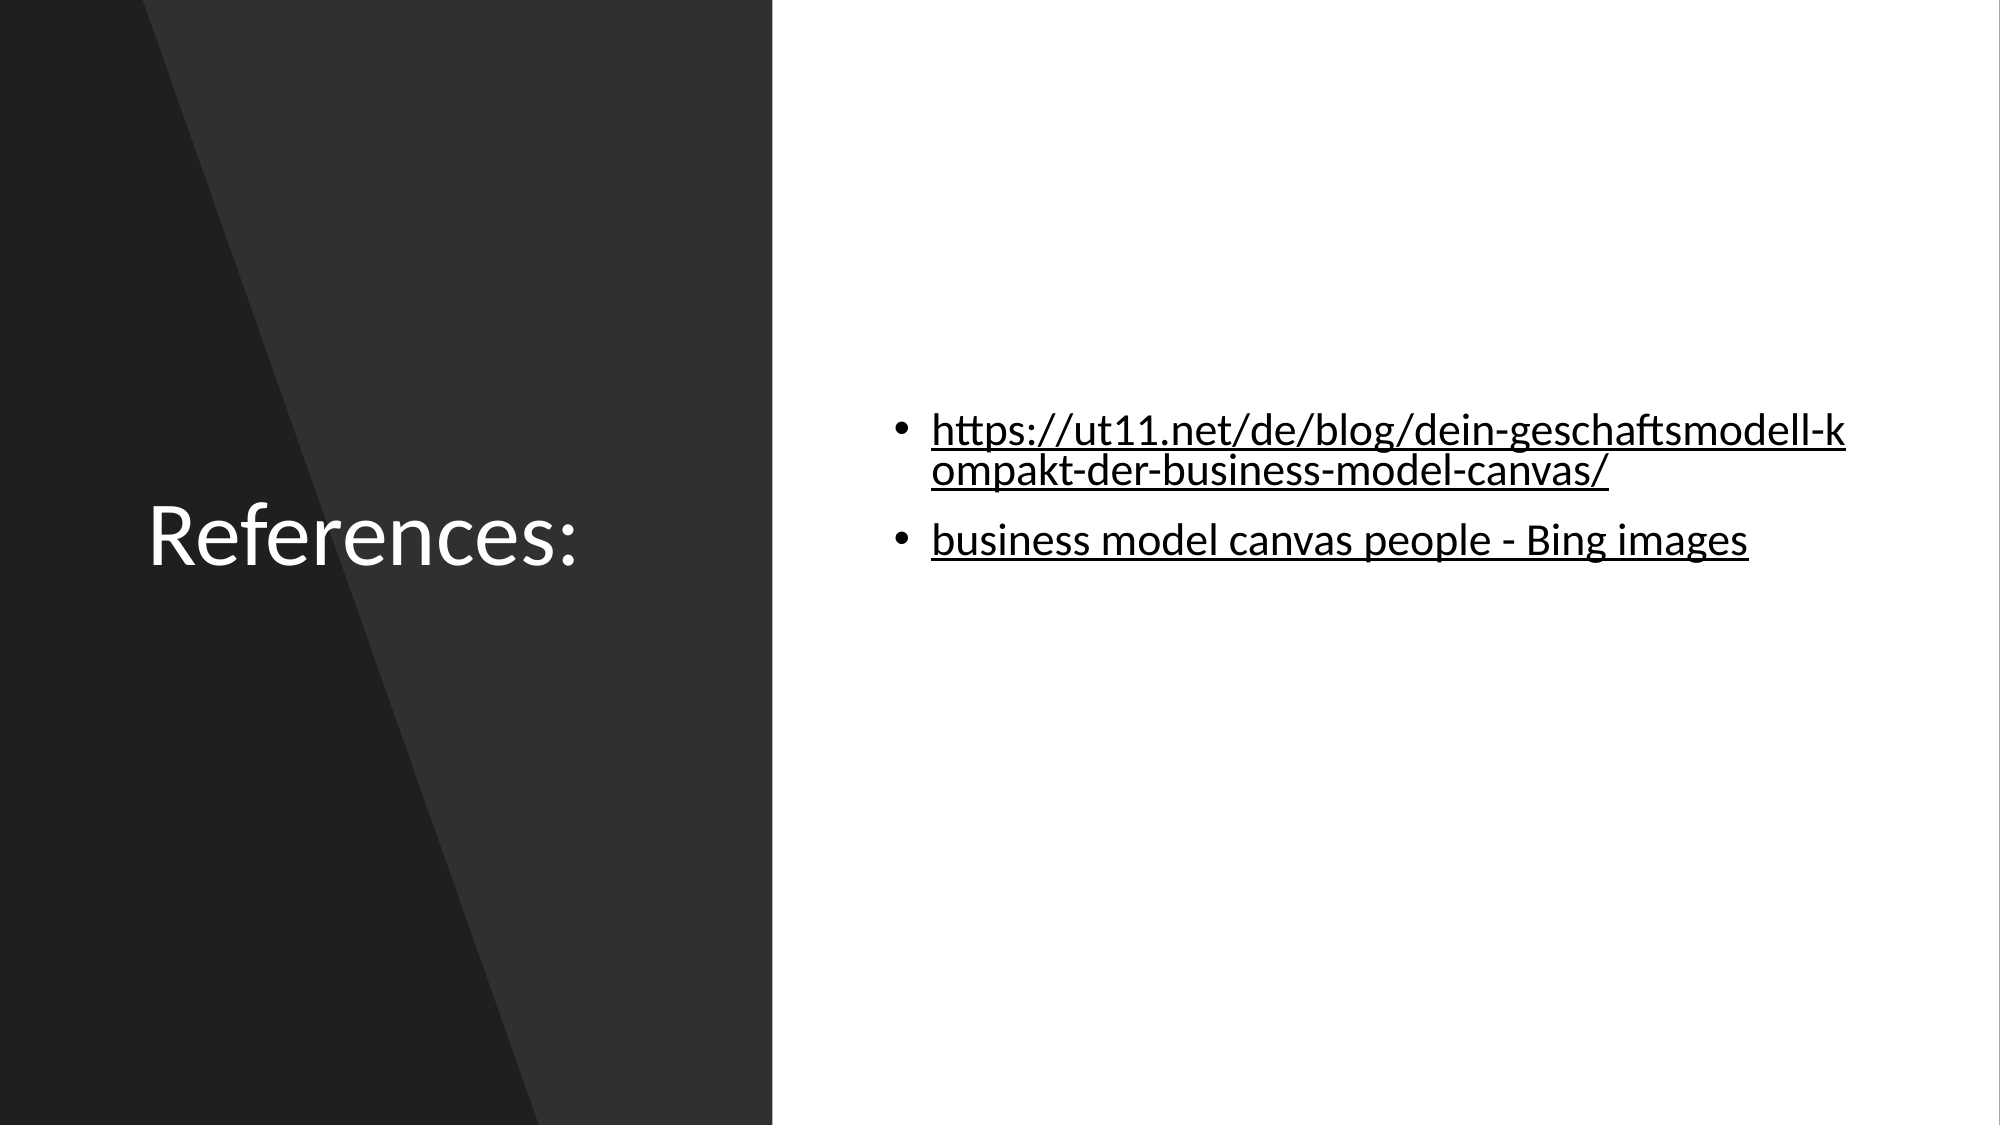

# References:
https://ut11.net/de/blog/dein-geschaftsmodell-kompakt-der-business-model-canvas/
business model canvas people - Bing images